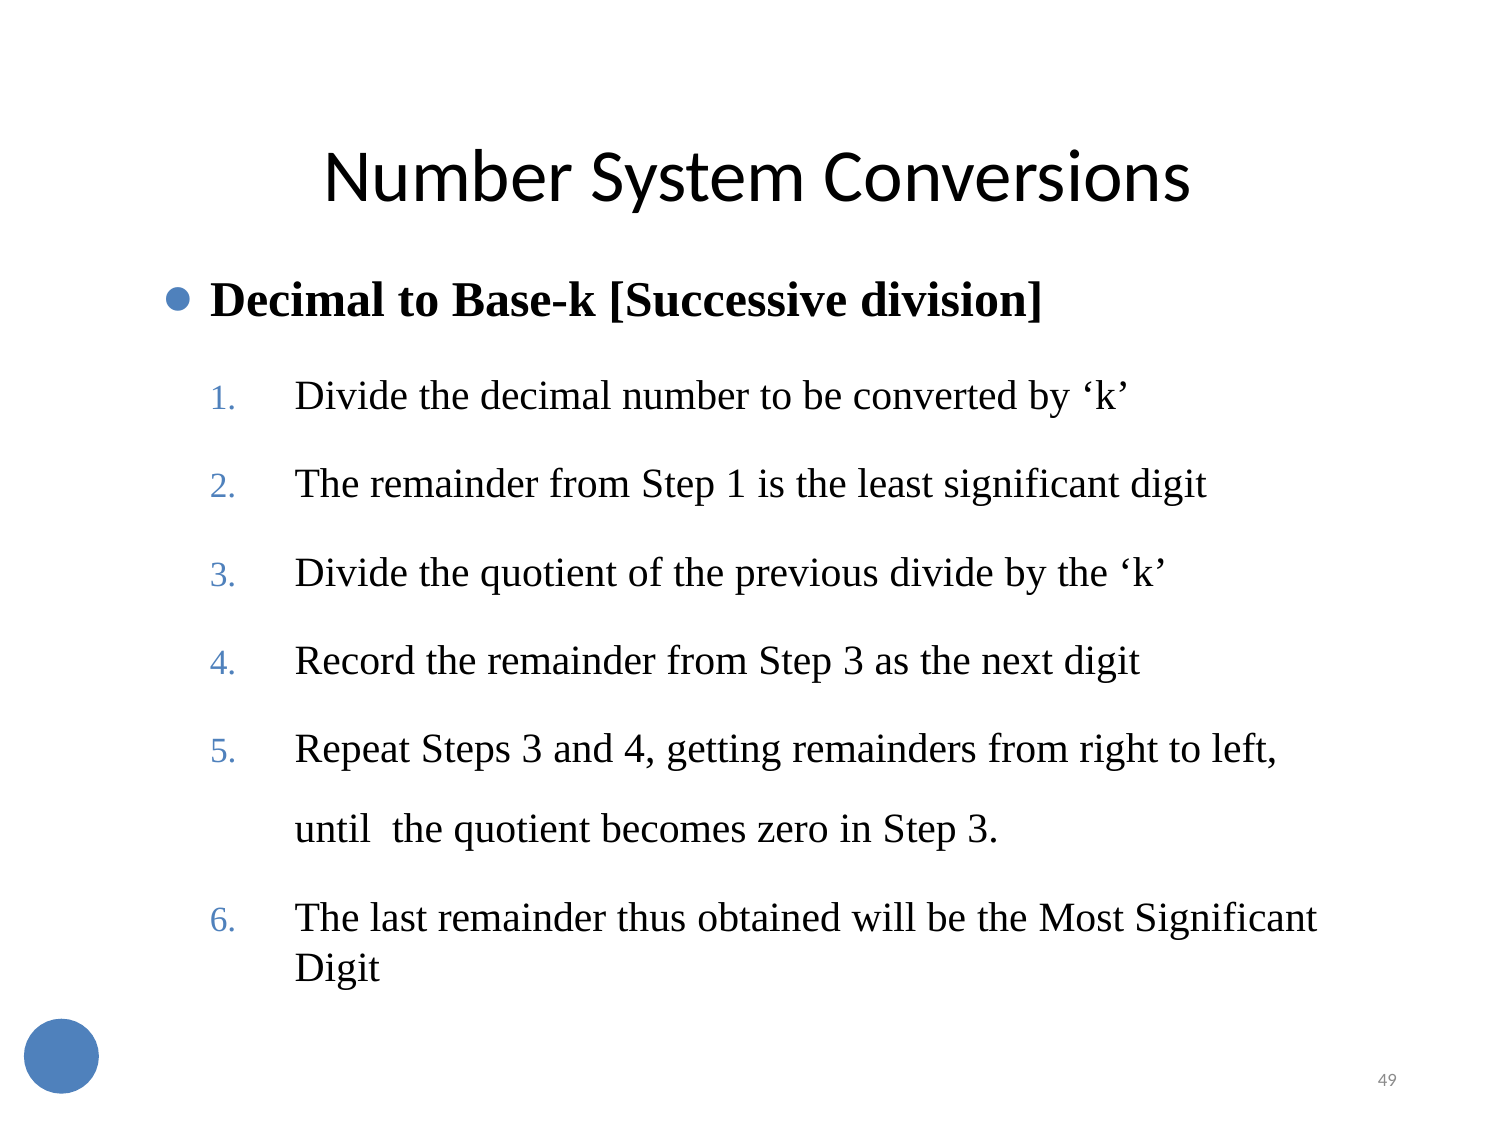

49
# Number System Conversions
Decimal to Base-k [Successive division]
Divide the decimal number to be converted by ‘k’
The remainder from Step 1 is the least significant digit
Divide the quotient of the previous divide by the ‘k’
Record the remainder from Step 3 as the next digit
Repeat Steps 3 and 4, getting remainders from right to left, until  the quotient becomes zero in Step 3.
The last remainder thus obtained will be the Most Significant Digit